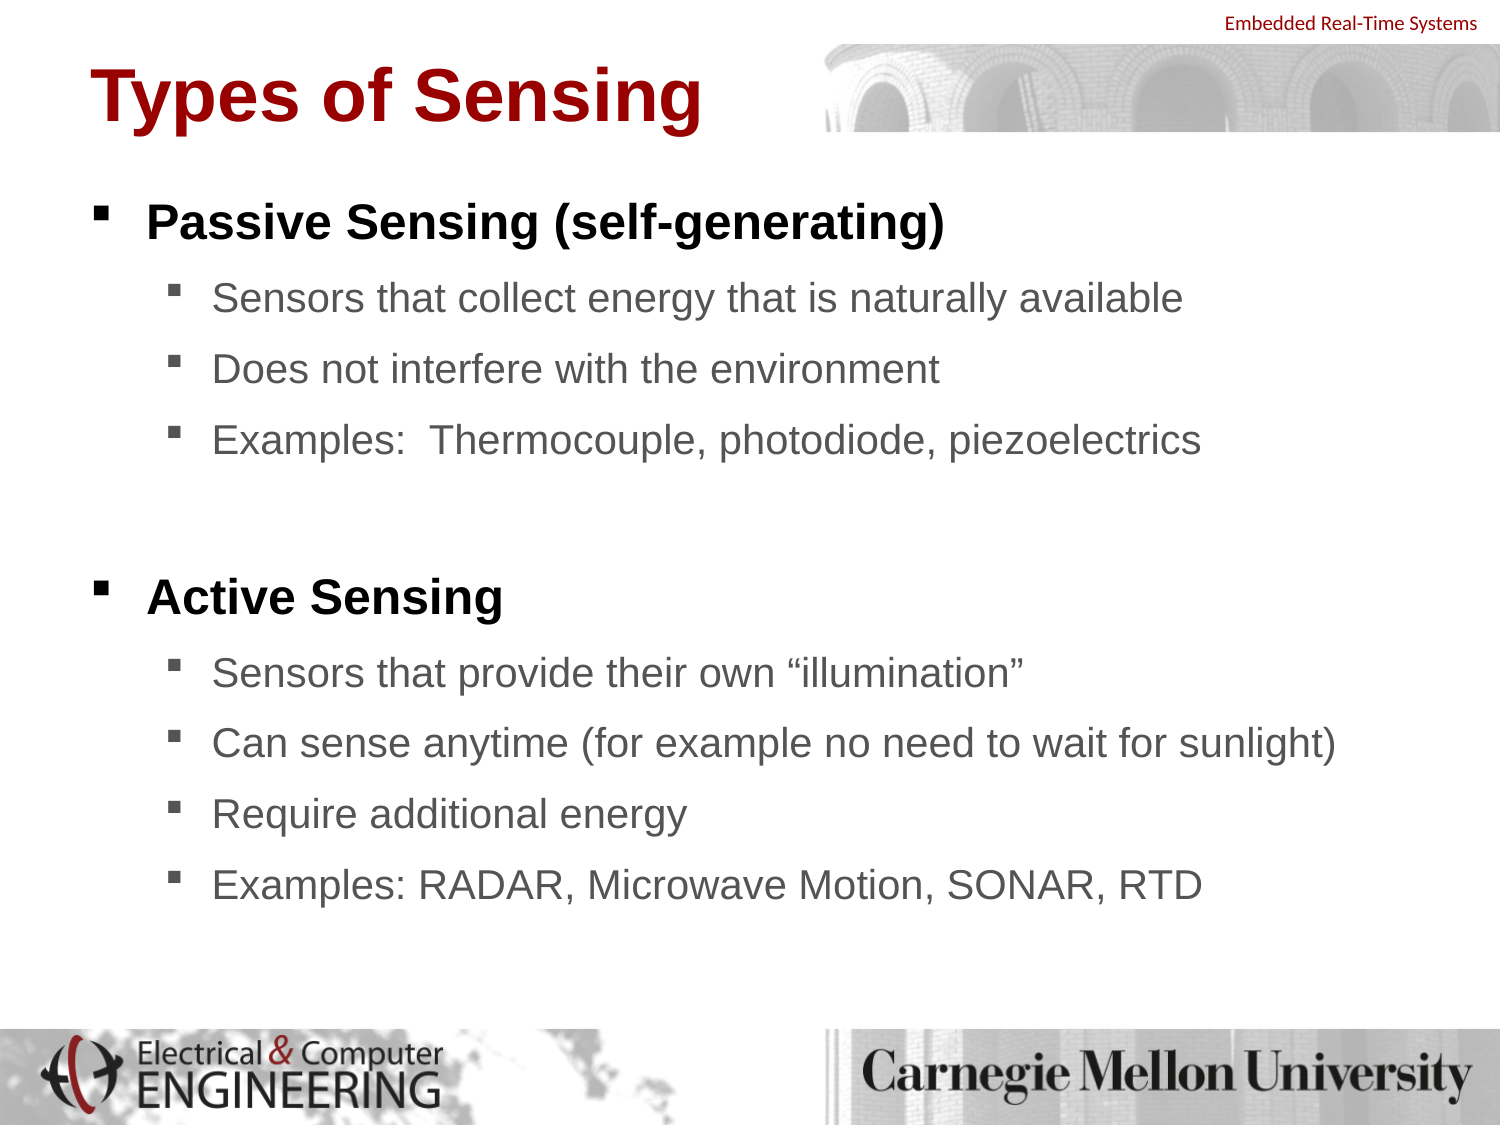

# Types of Sensing
Passive Sensing (self-generating)
Sensors that collect energy that is naturally available
Does not interfere with the environment
Examples:  Thermocouple, photodiode, piezoelectrics

Active Sensing
Sensors that provide their own “illumination”
Can sense anytime (for example no need to wait for sunlight)
Require additional energy
Examples: RADAR, Microwave Motion, SONAR, RTD